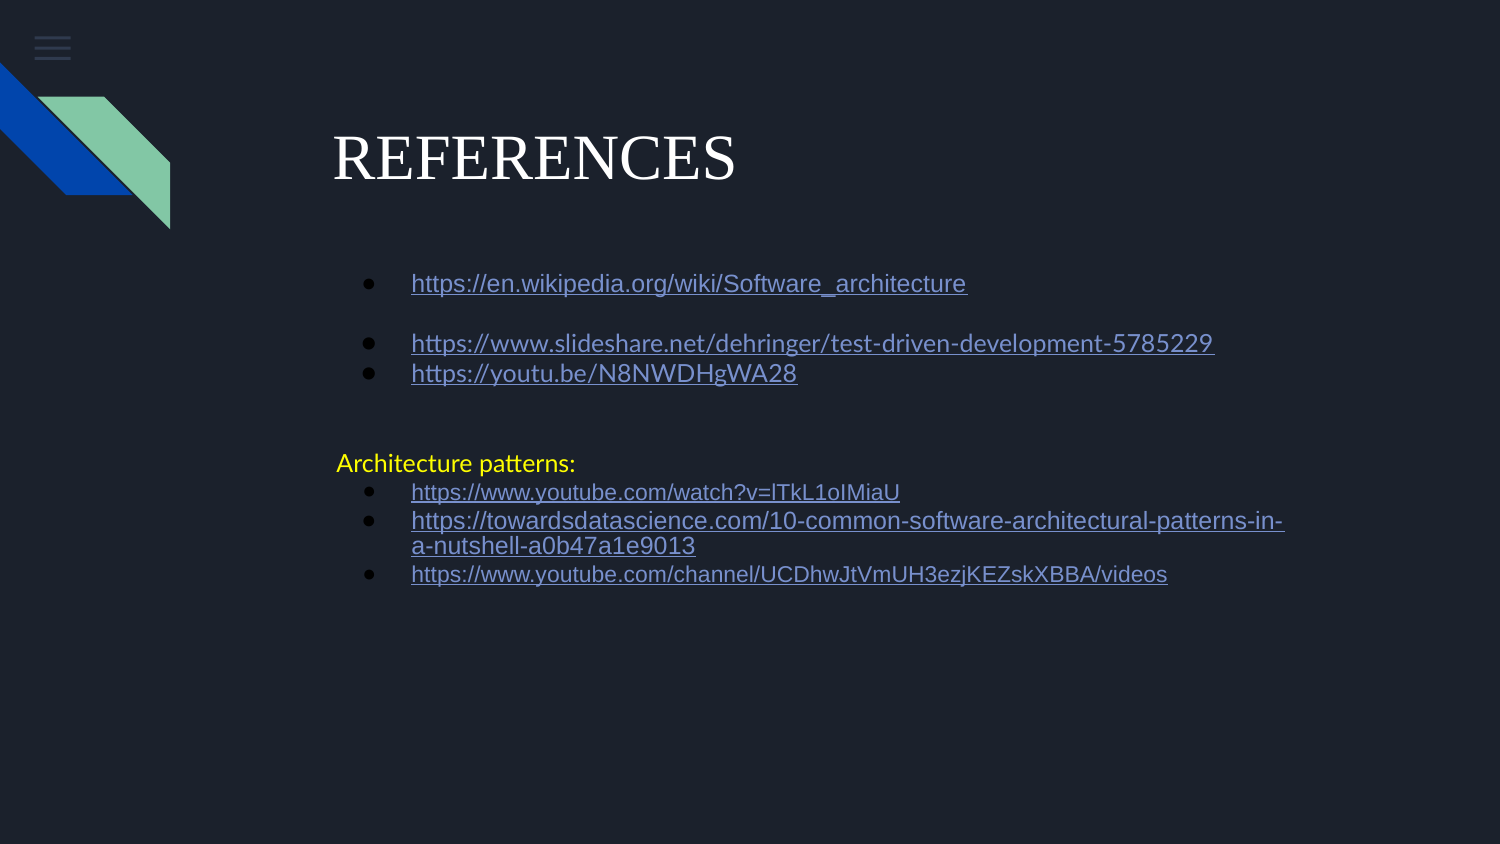

REFERENCES

https://en.wikipedia.org/wiki/Software_architecture

https://www.slideshare.net/dehringer/test-driven-development-5785229
https://youtu.be/N8NWDHgWA28

Architecture patterns:
https://www.youtube.com/watch?v=lTkL1oIMiaU
https://towardsdatascience.com/10-common-software-architectural-patterns-in-a-nutshell-a0b47a1e9013
https://www.youtube.com/channel/UCDhwJtVmUH3ezjKEZskXBBA/videos